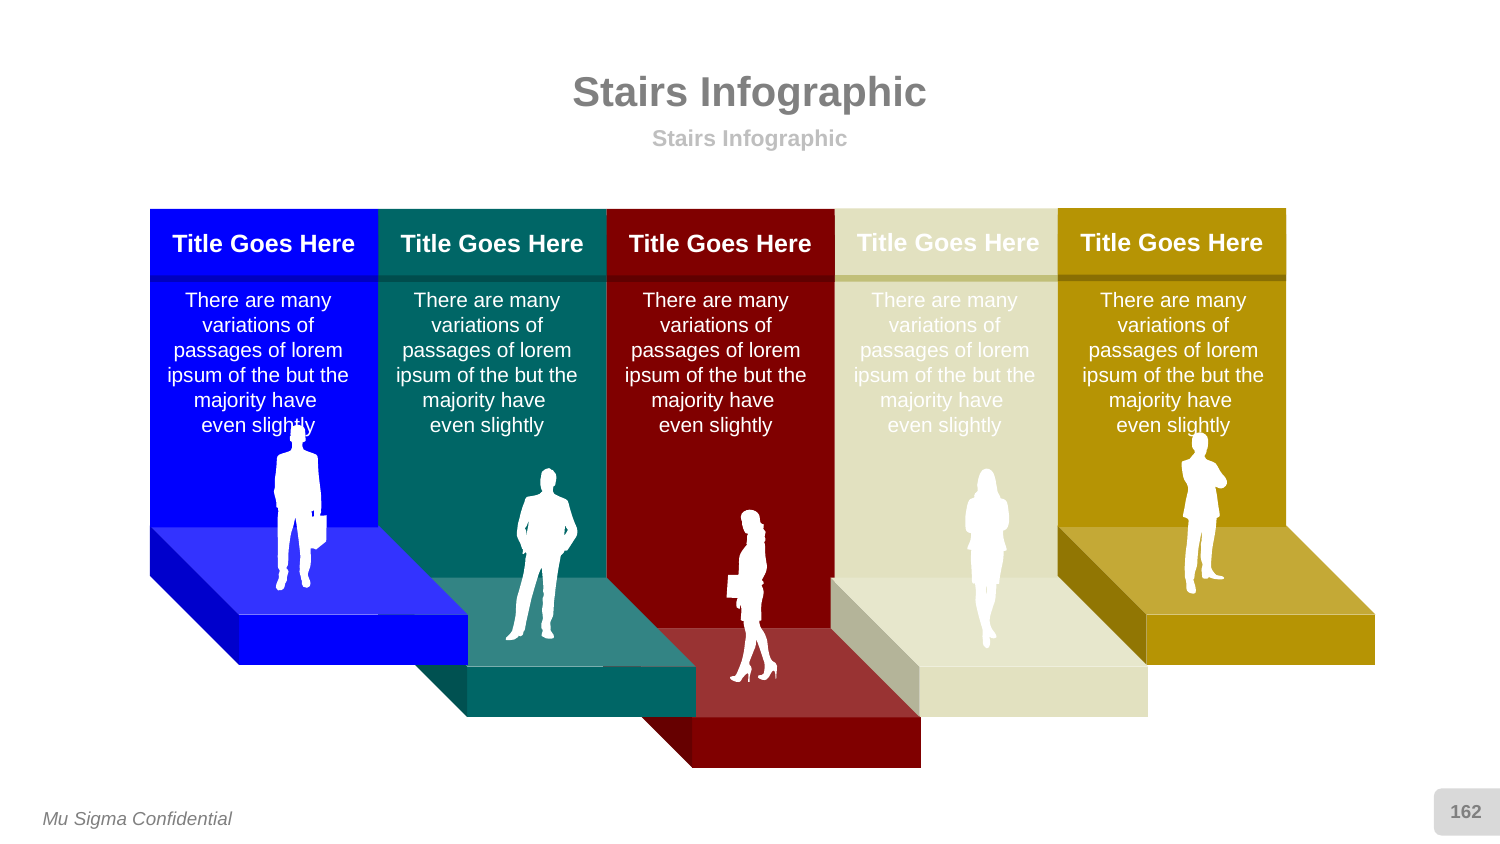

# Stairs Infographic
Stairs Infographic
Title Goes Here

Title Goes Here

Title Goes Here

Title Goes Here

Title Goes Here

There are many variations of passages of lorem ipsum of the but the majority have
even slightly
There are many variations of passages of lorem ipsum of the but the majority have
even slightly
There are many variations of passages of lorem ipsum of the but the majority have
even slightly
There are many variations of passages of lorem ipsum of the but the majority have
even slightly
There are many variations of passages of lorem ipsum of the but the majority have
even slightly

162